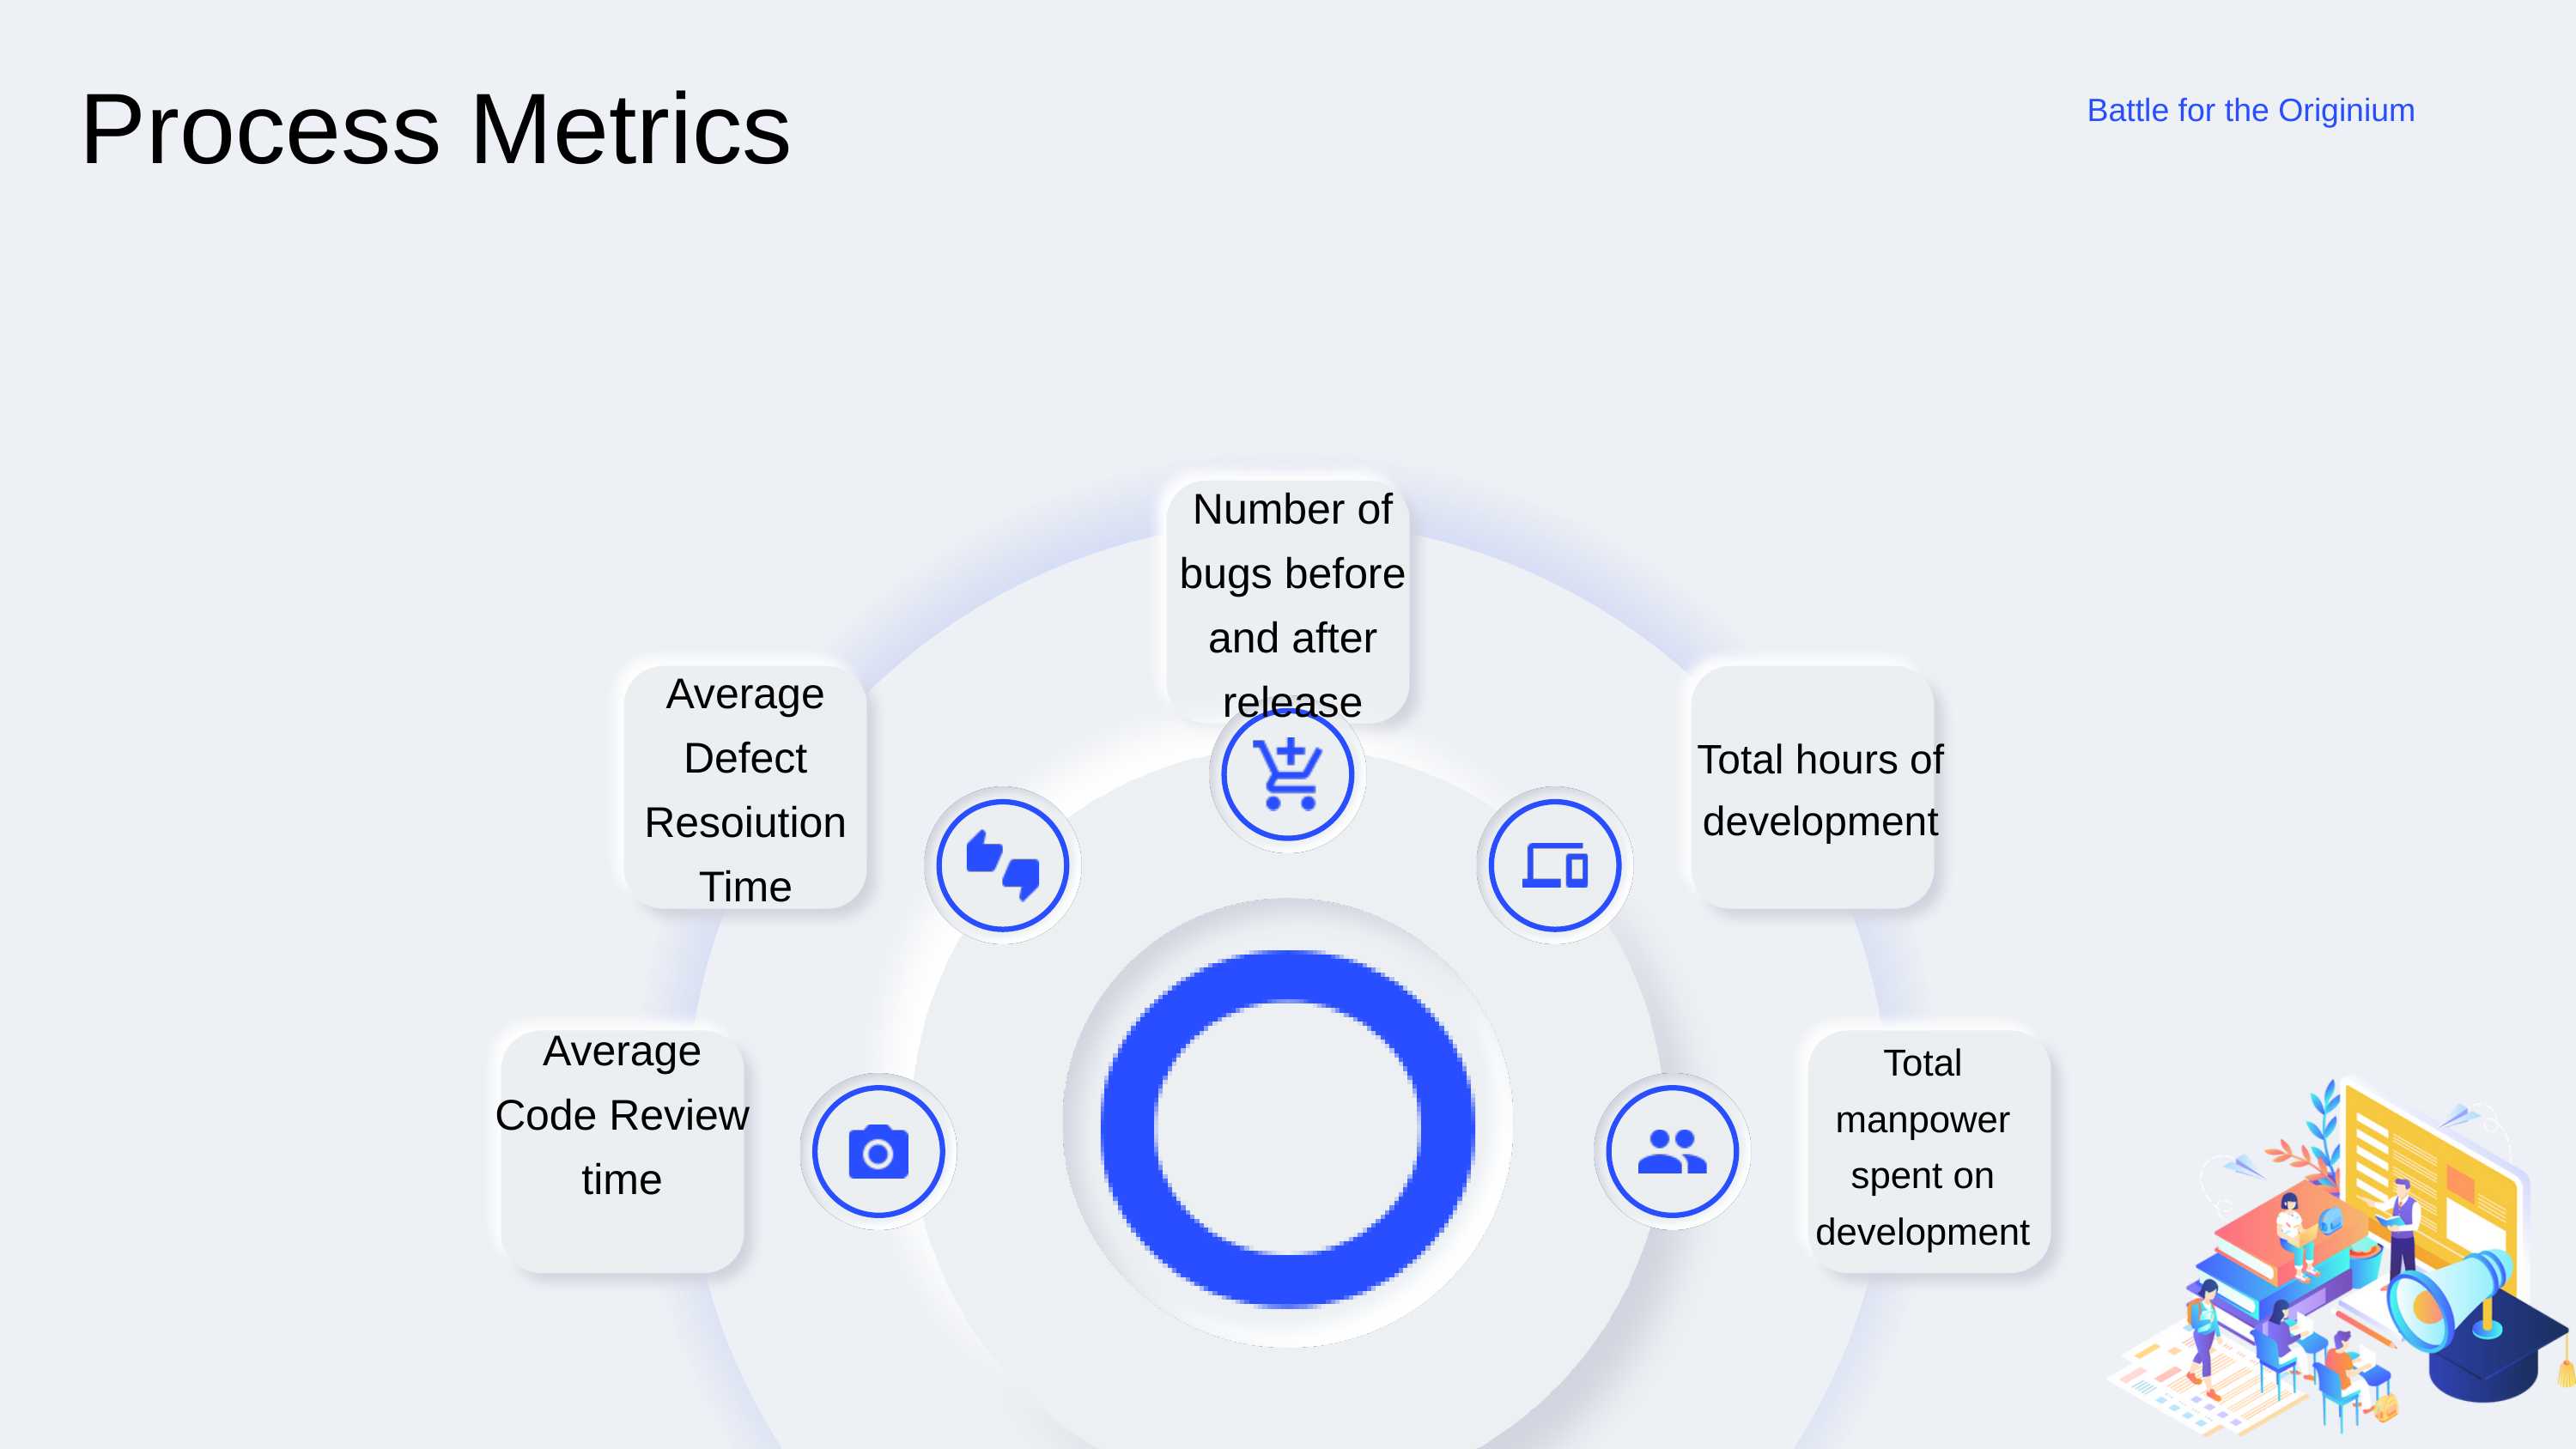

Process Metrics
 Battle for the Originium

Number of bugs before and after release

Average Defect Resoiution Time

Total hours of development

Average Code Review time

Total manpower spent on development